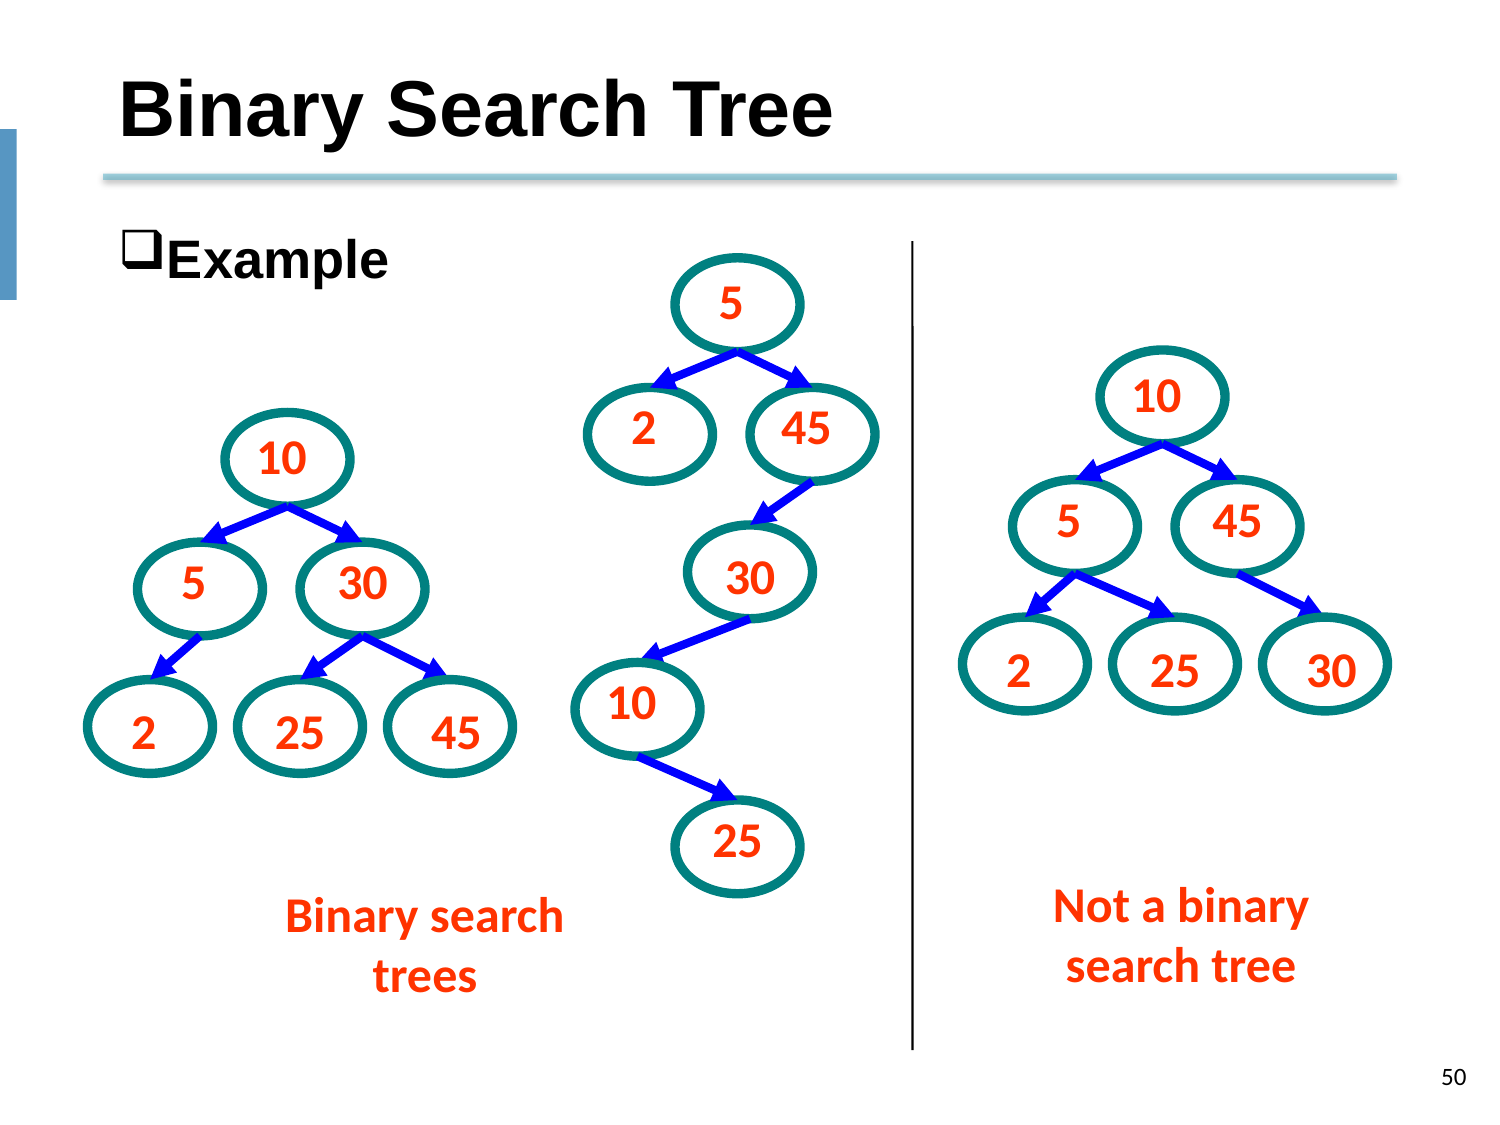

# Binary Search Tree
Example

5

10

2

45

10

5

45

30

5

30

2
25
30

10

2
25
45

25
Not a binary search tree
Binary search trees
50